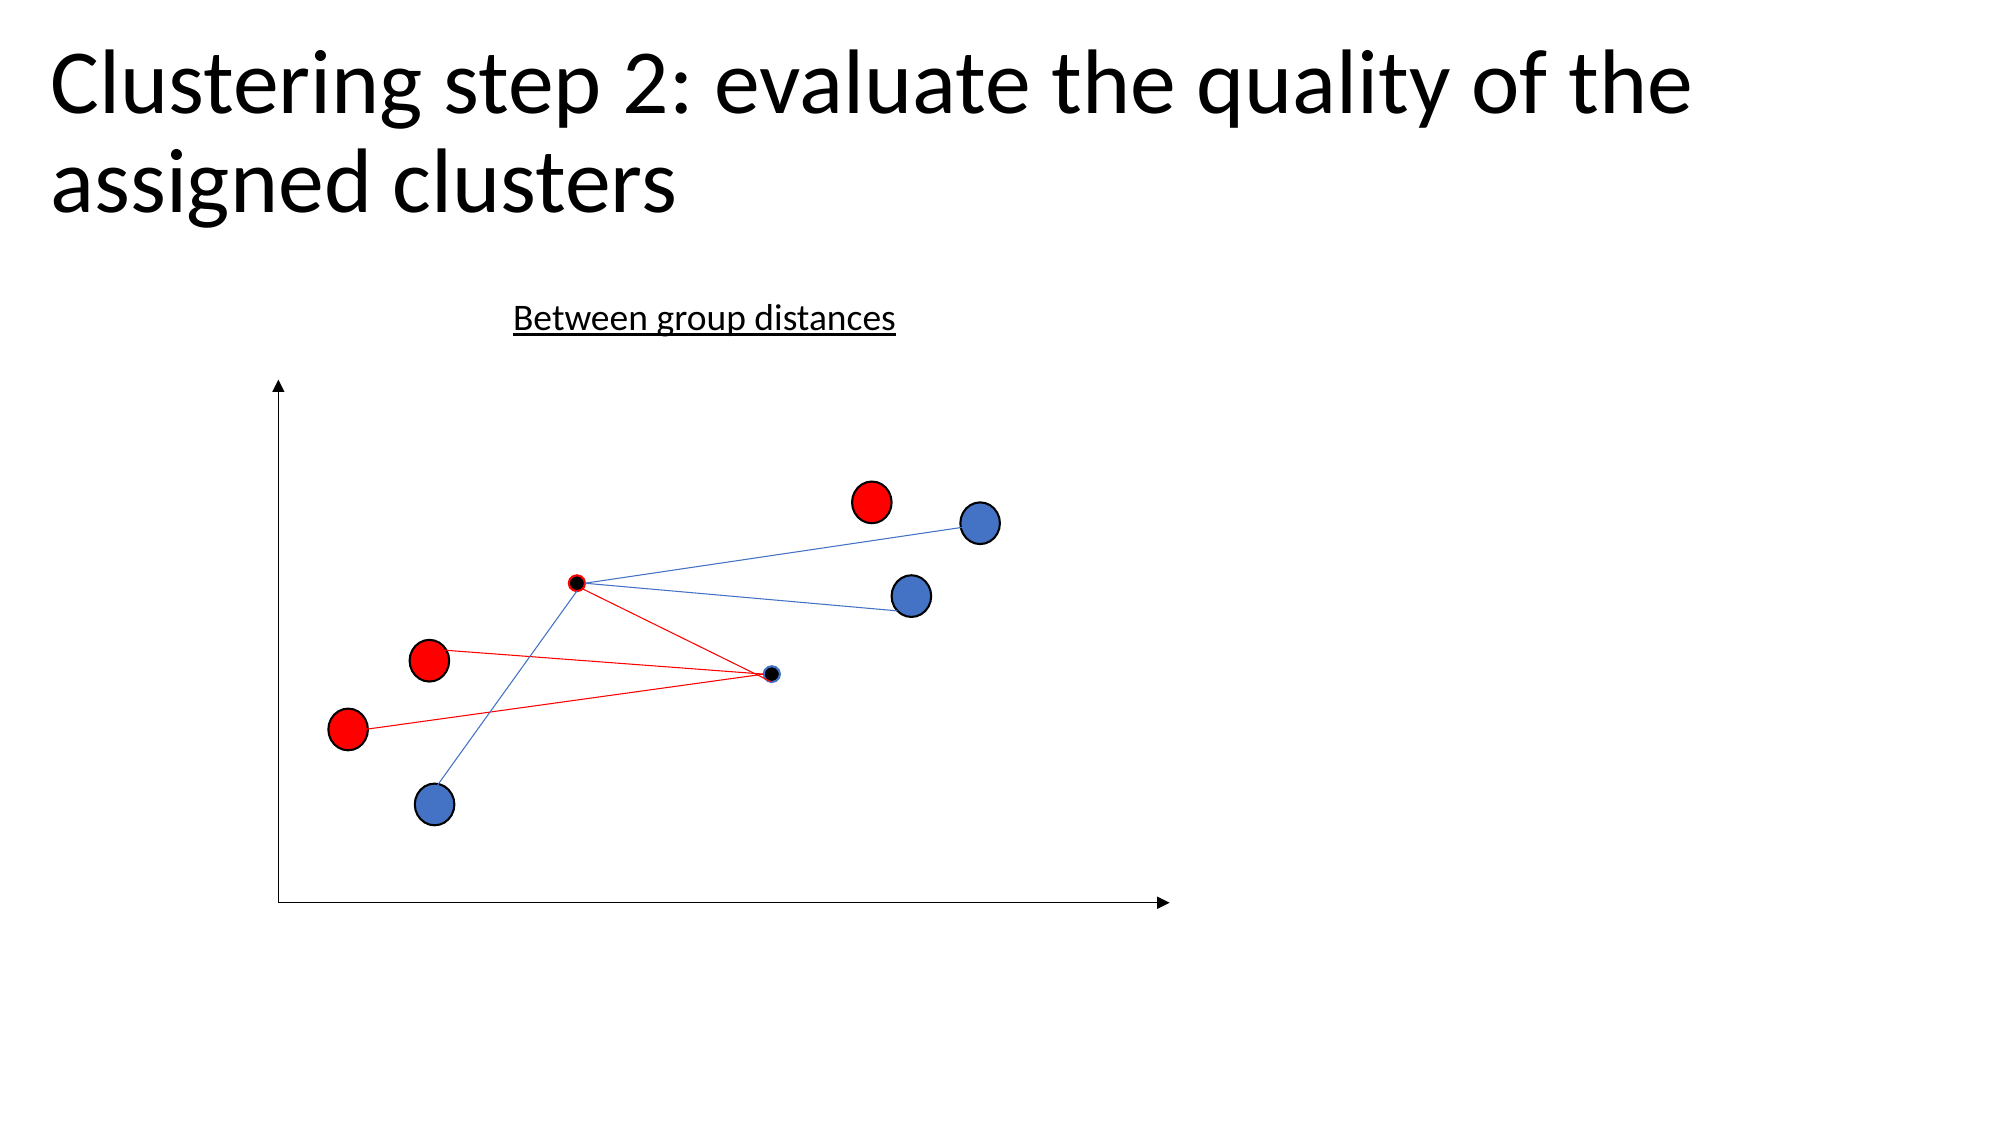

# Clustering step 2: evaluate the quality of the assigned clusters
Between group distances